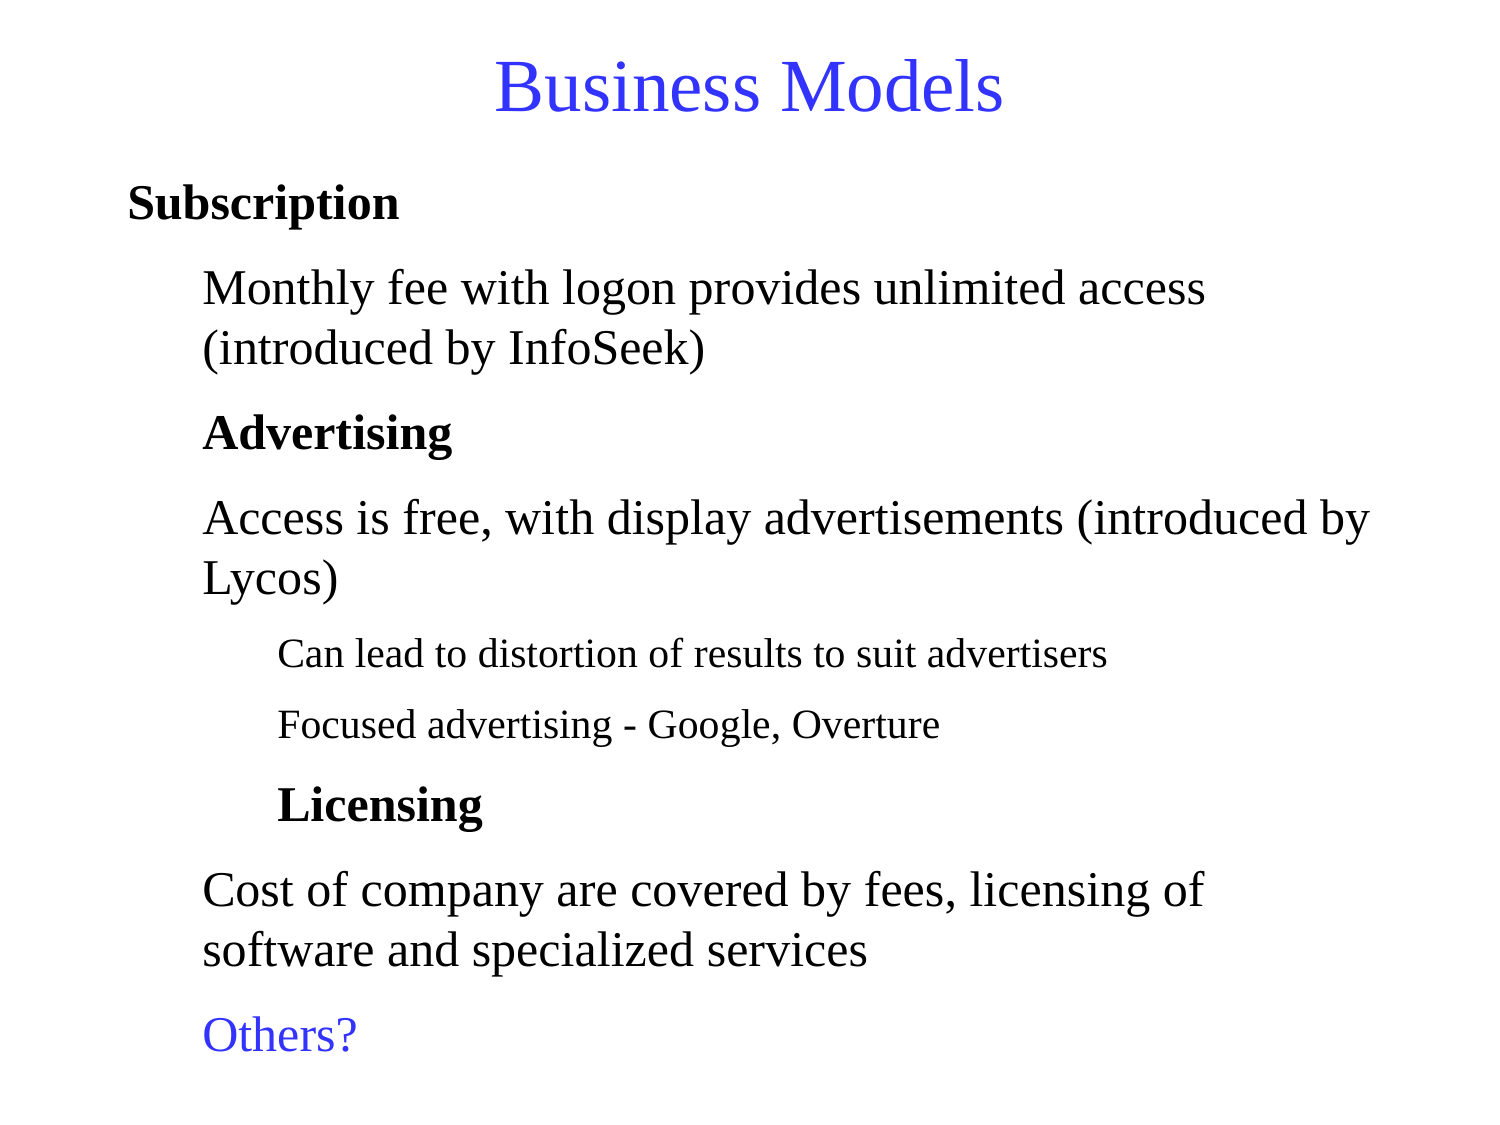

# Business Models
Subscription
Monthly fee with logon provides unlimited access (introduced by InfoSeek)
Advertising
Access is free, with display advertisements (introduced by Lycos)
Can lead to distortion of results to suit advertisers
Focused advertising - Google, Overture
Licensing
Cost of company are covered by fees, licensing of software and specialized services
Others?